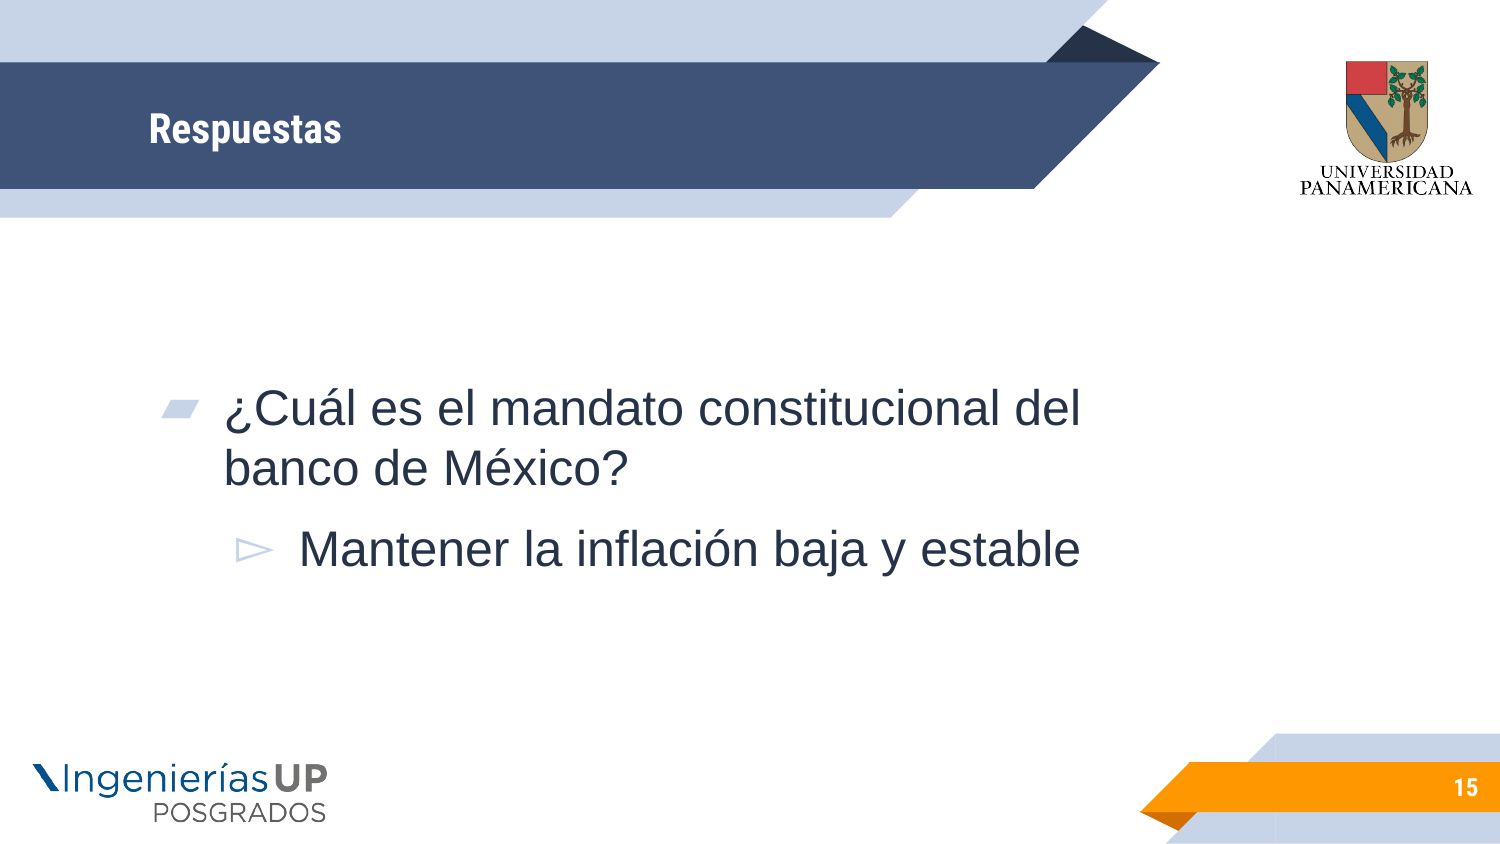

# Respuestas
¿Cuál es el mandato constitucional del banco de México?
Mantener la inflación baja y estable
15